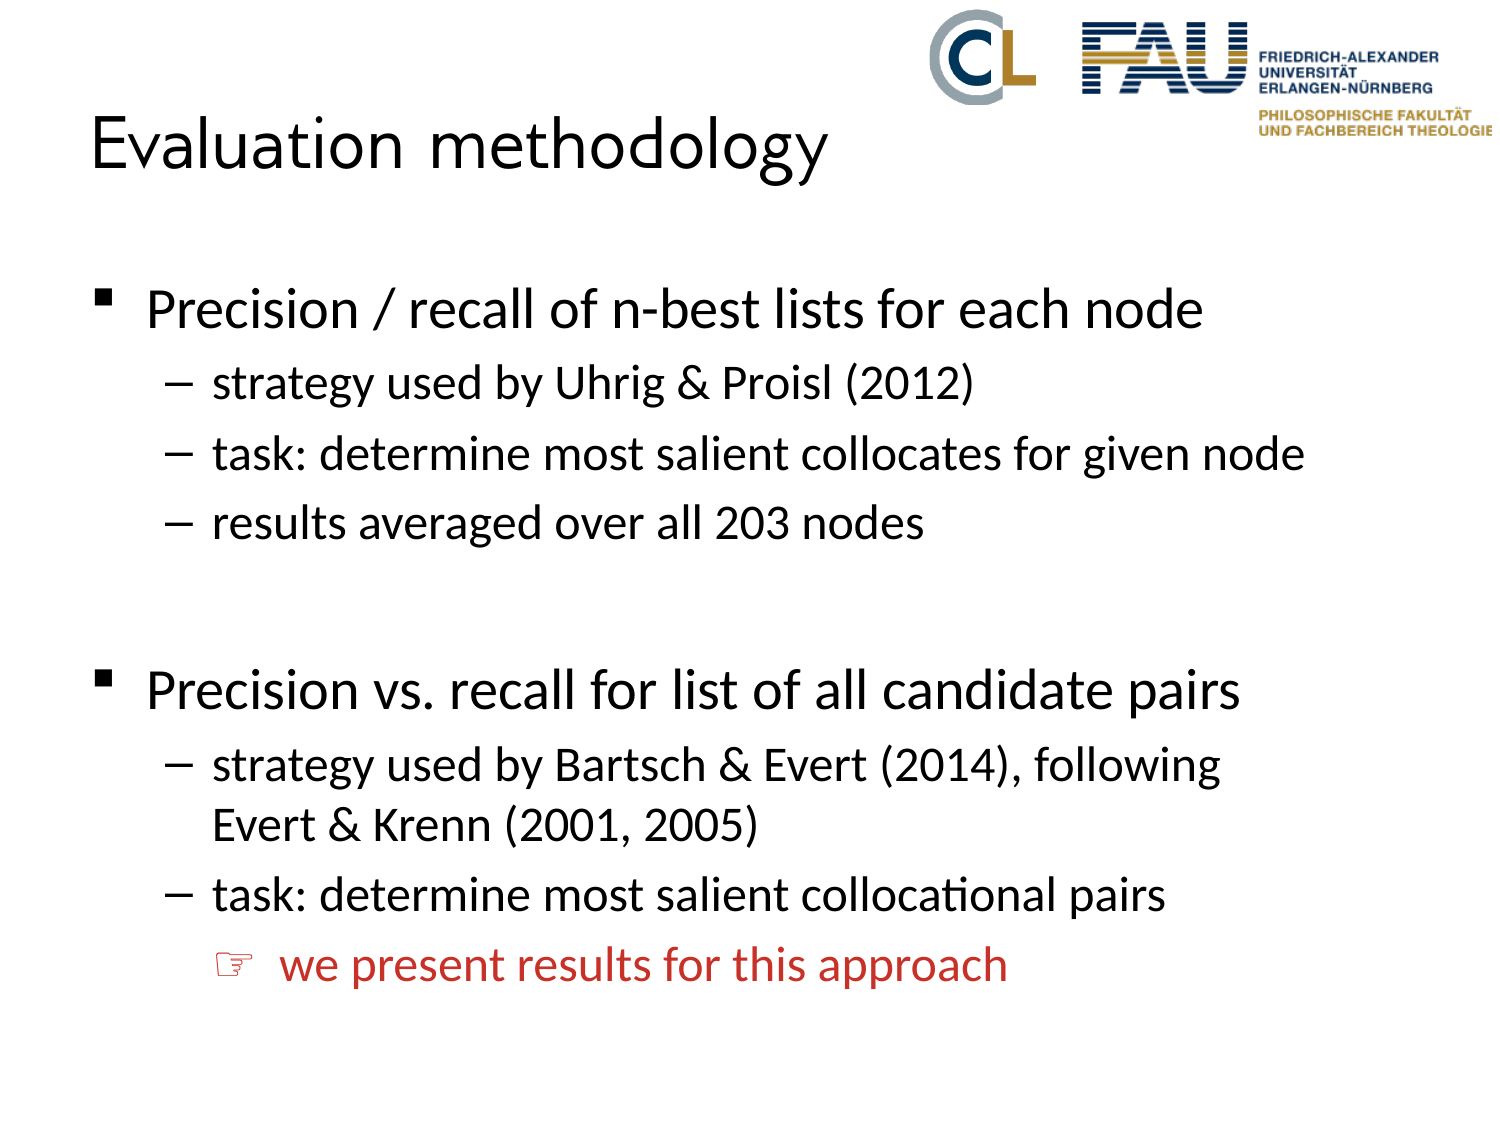

# Evaluation methodology
Precision / recall of n-best lists for each node
strategy used by Uhrig & Proisl (2012)
task: determine most salient collocates for given node
results averaged over all 203 nodes

Precision vs. recall for list of all candidate pairs
strategy used by Bartsch & Evert (2014), following
Evert & Krenn (2001, 2005)
task: determine most salient collocational pairs
☞  we present results for this approach